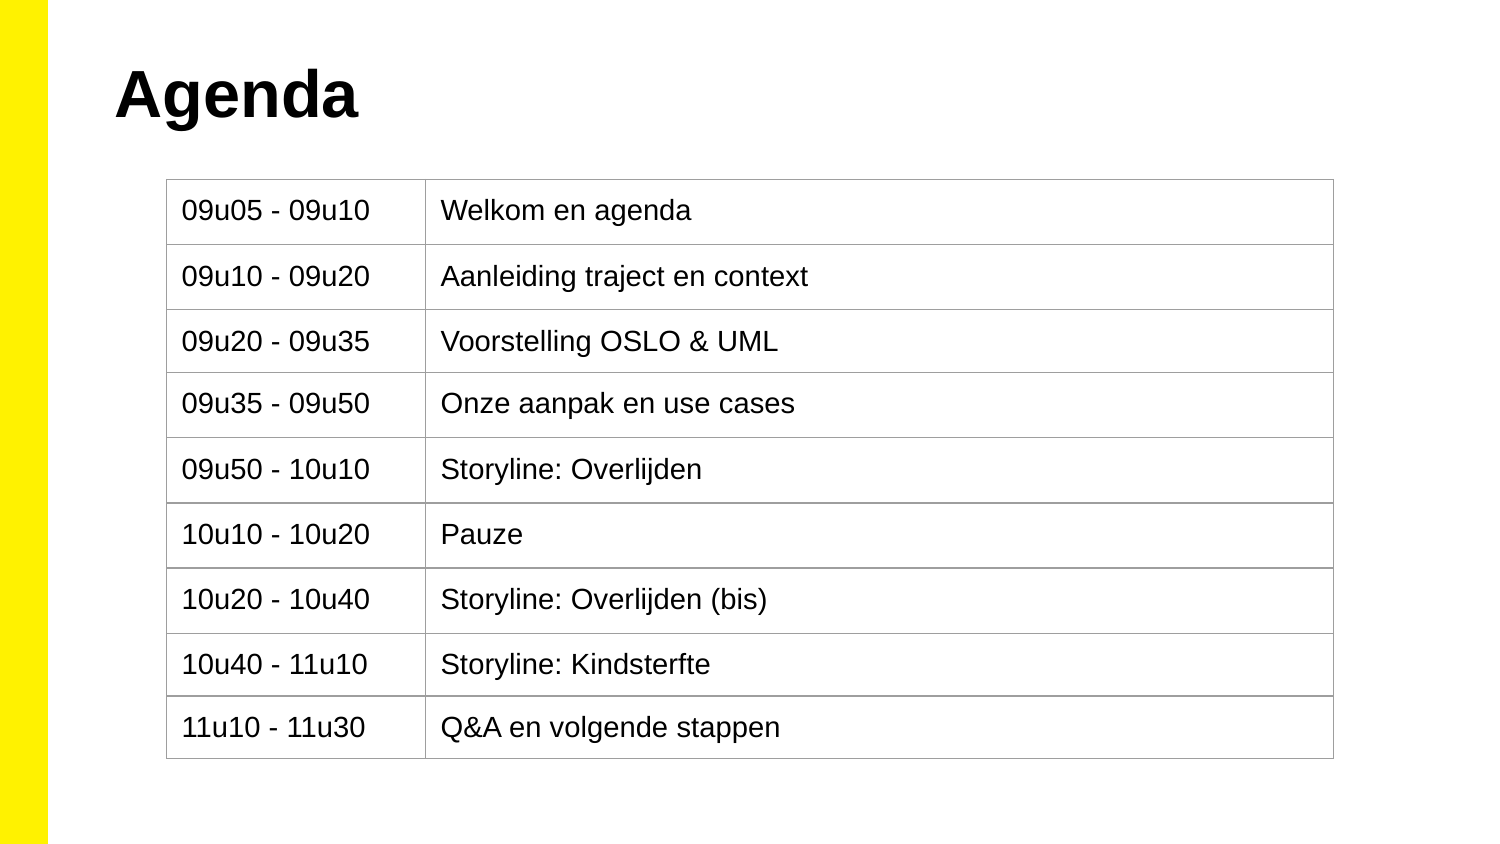

Agenda
| 09u05 - 09u10 | Welkom en agenda |
| --- | --- |
| 09u10 - 09u20 | Aanleiding traject en context |
| 09u20 - 09u35 | Voorstelling OSLO & UML |
| 09u35 - 09u50 | Onze aanpak en use cases |
| 09u50 - 10u10 | Storyline: Overlijden |
| 10u10 - 10u20 | Pauze |
| 10u20 - 10u40 | Storyline: Overlijden (bis) |
| 10u40 - 11u10 | Storyline: Kindsterfte |
| 11u10 - 11u30 | Q&A en volgende stappen |